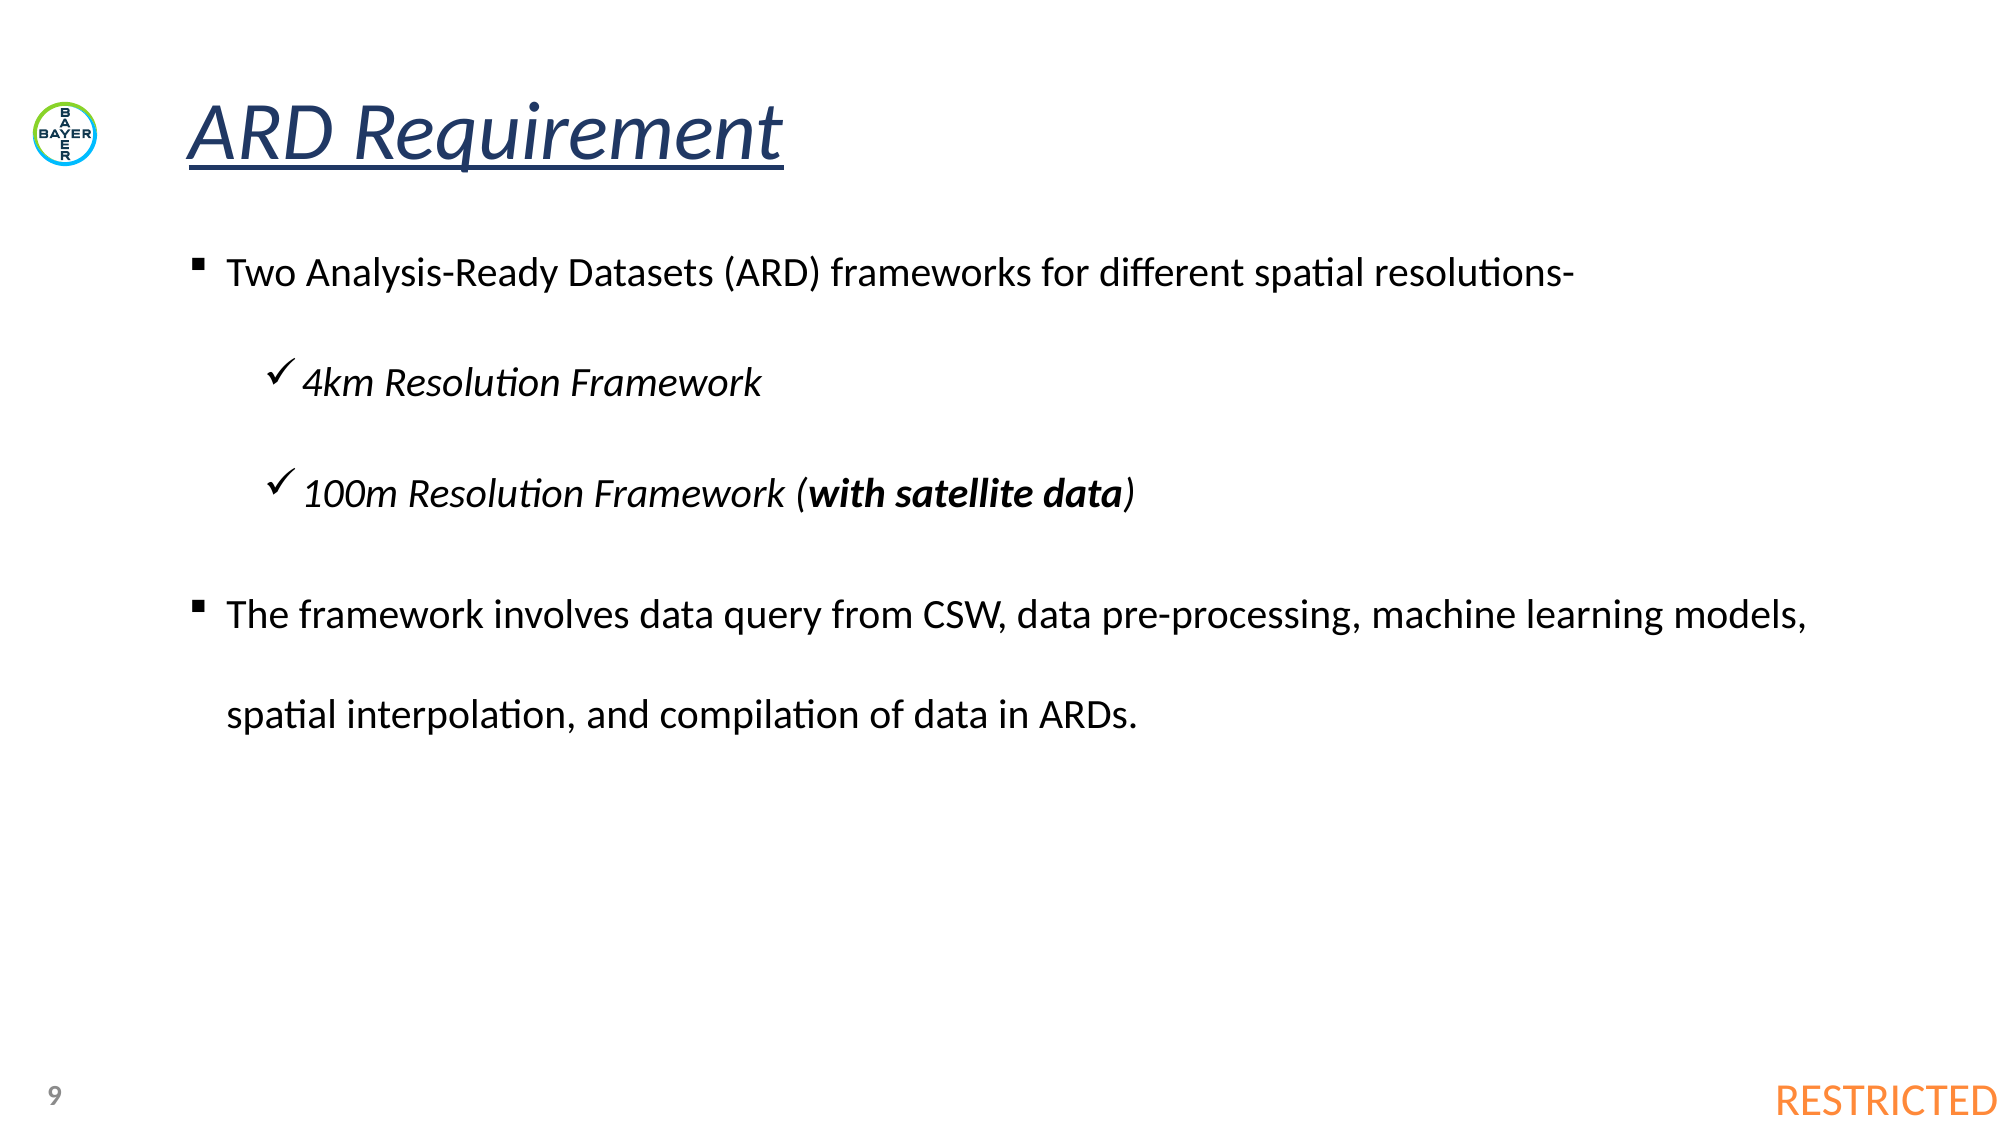

ARD Requirement
Two Analysis-Ready Datasets (ARD) frameworks for different spatial resolutions-
4km Resolution Framework
100m Resolution Framework (with satellite data)
The framework involves data query from CSW, data pre-processing, machine learning models, spatial interpolation, and compilation of data in ARDs.

9